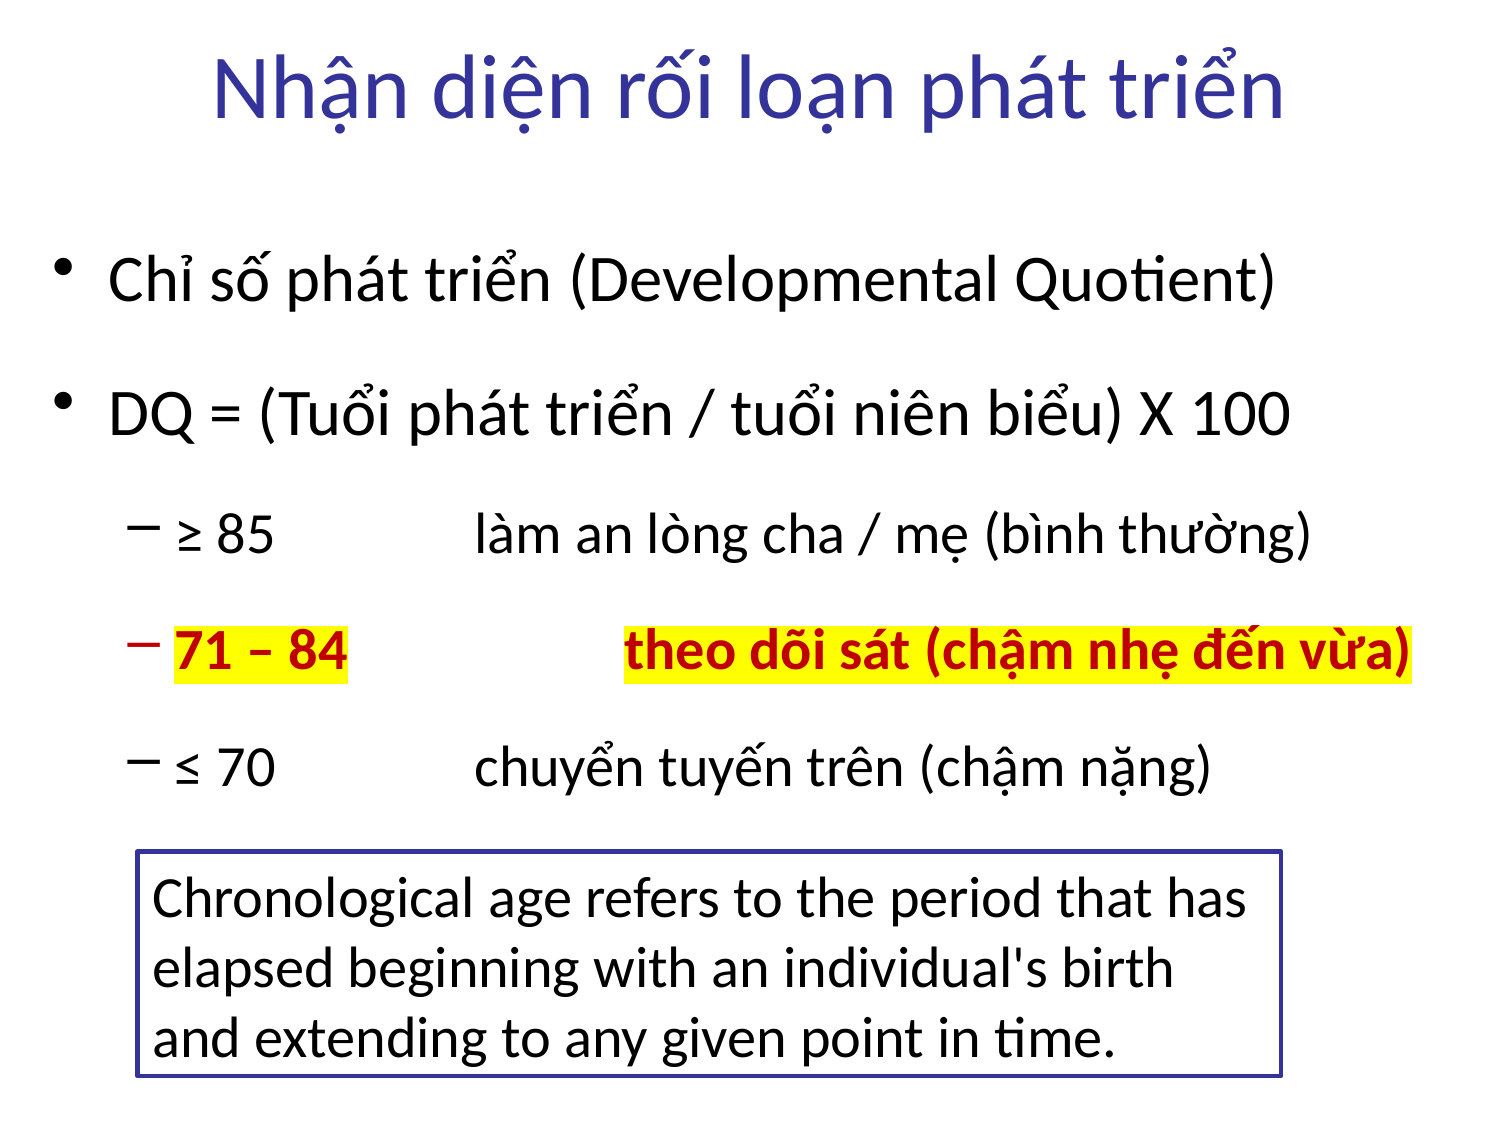

Nhận diện rối loạn phát triển
Chỉ số phát triển (Developmental Quotient)
DQ = (Tuổi phát triển / tuổi niên biểu) X 100
≥ 85		làm an lòng cha / mẹ (bình thường)
71 – 84		theo dõi sát (chậm nhẹ đến vừa)
≤ 70		chuyển tuyến trên (chậm nặng)
Chronological age refers to the period that has elapsed beginning with an individual's birth and extending to any given point in time.